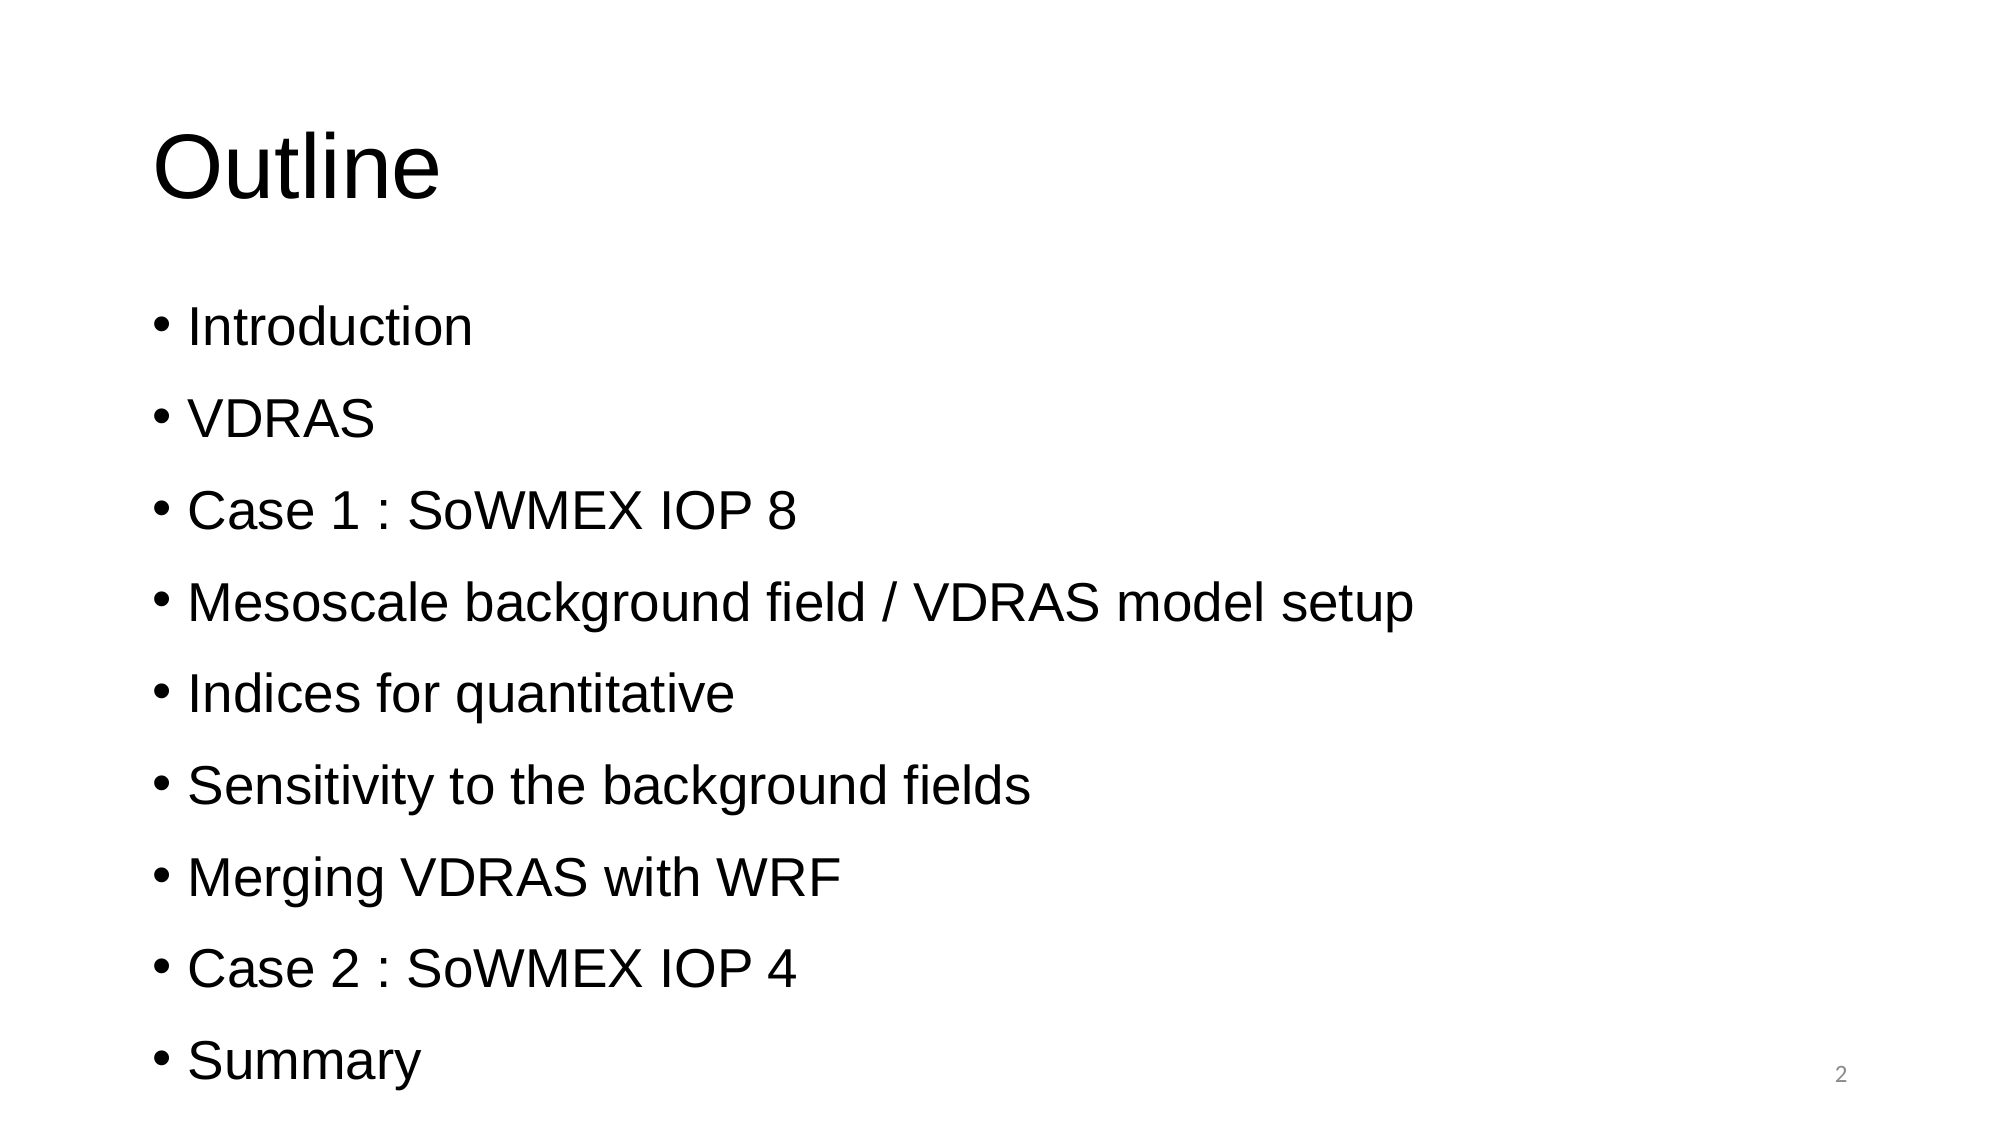

# Outline
Introduction
VDRAS
Case 1 : SoWMEX IOP 8
Mesoscale background field / VDRAS model setup
Indices for quantitative
Sensitivity to the background fields
Merging VDRAS with WRF
Case 2 : SoWMEX IOP 4
Summary
2